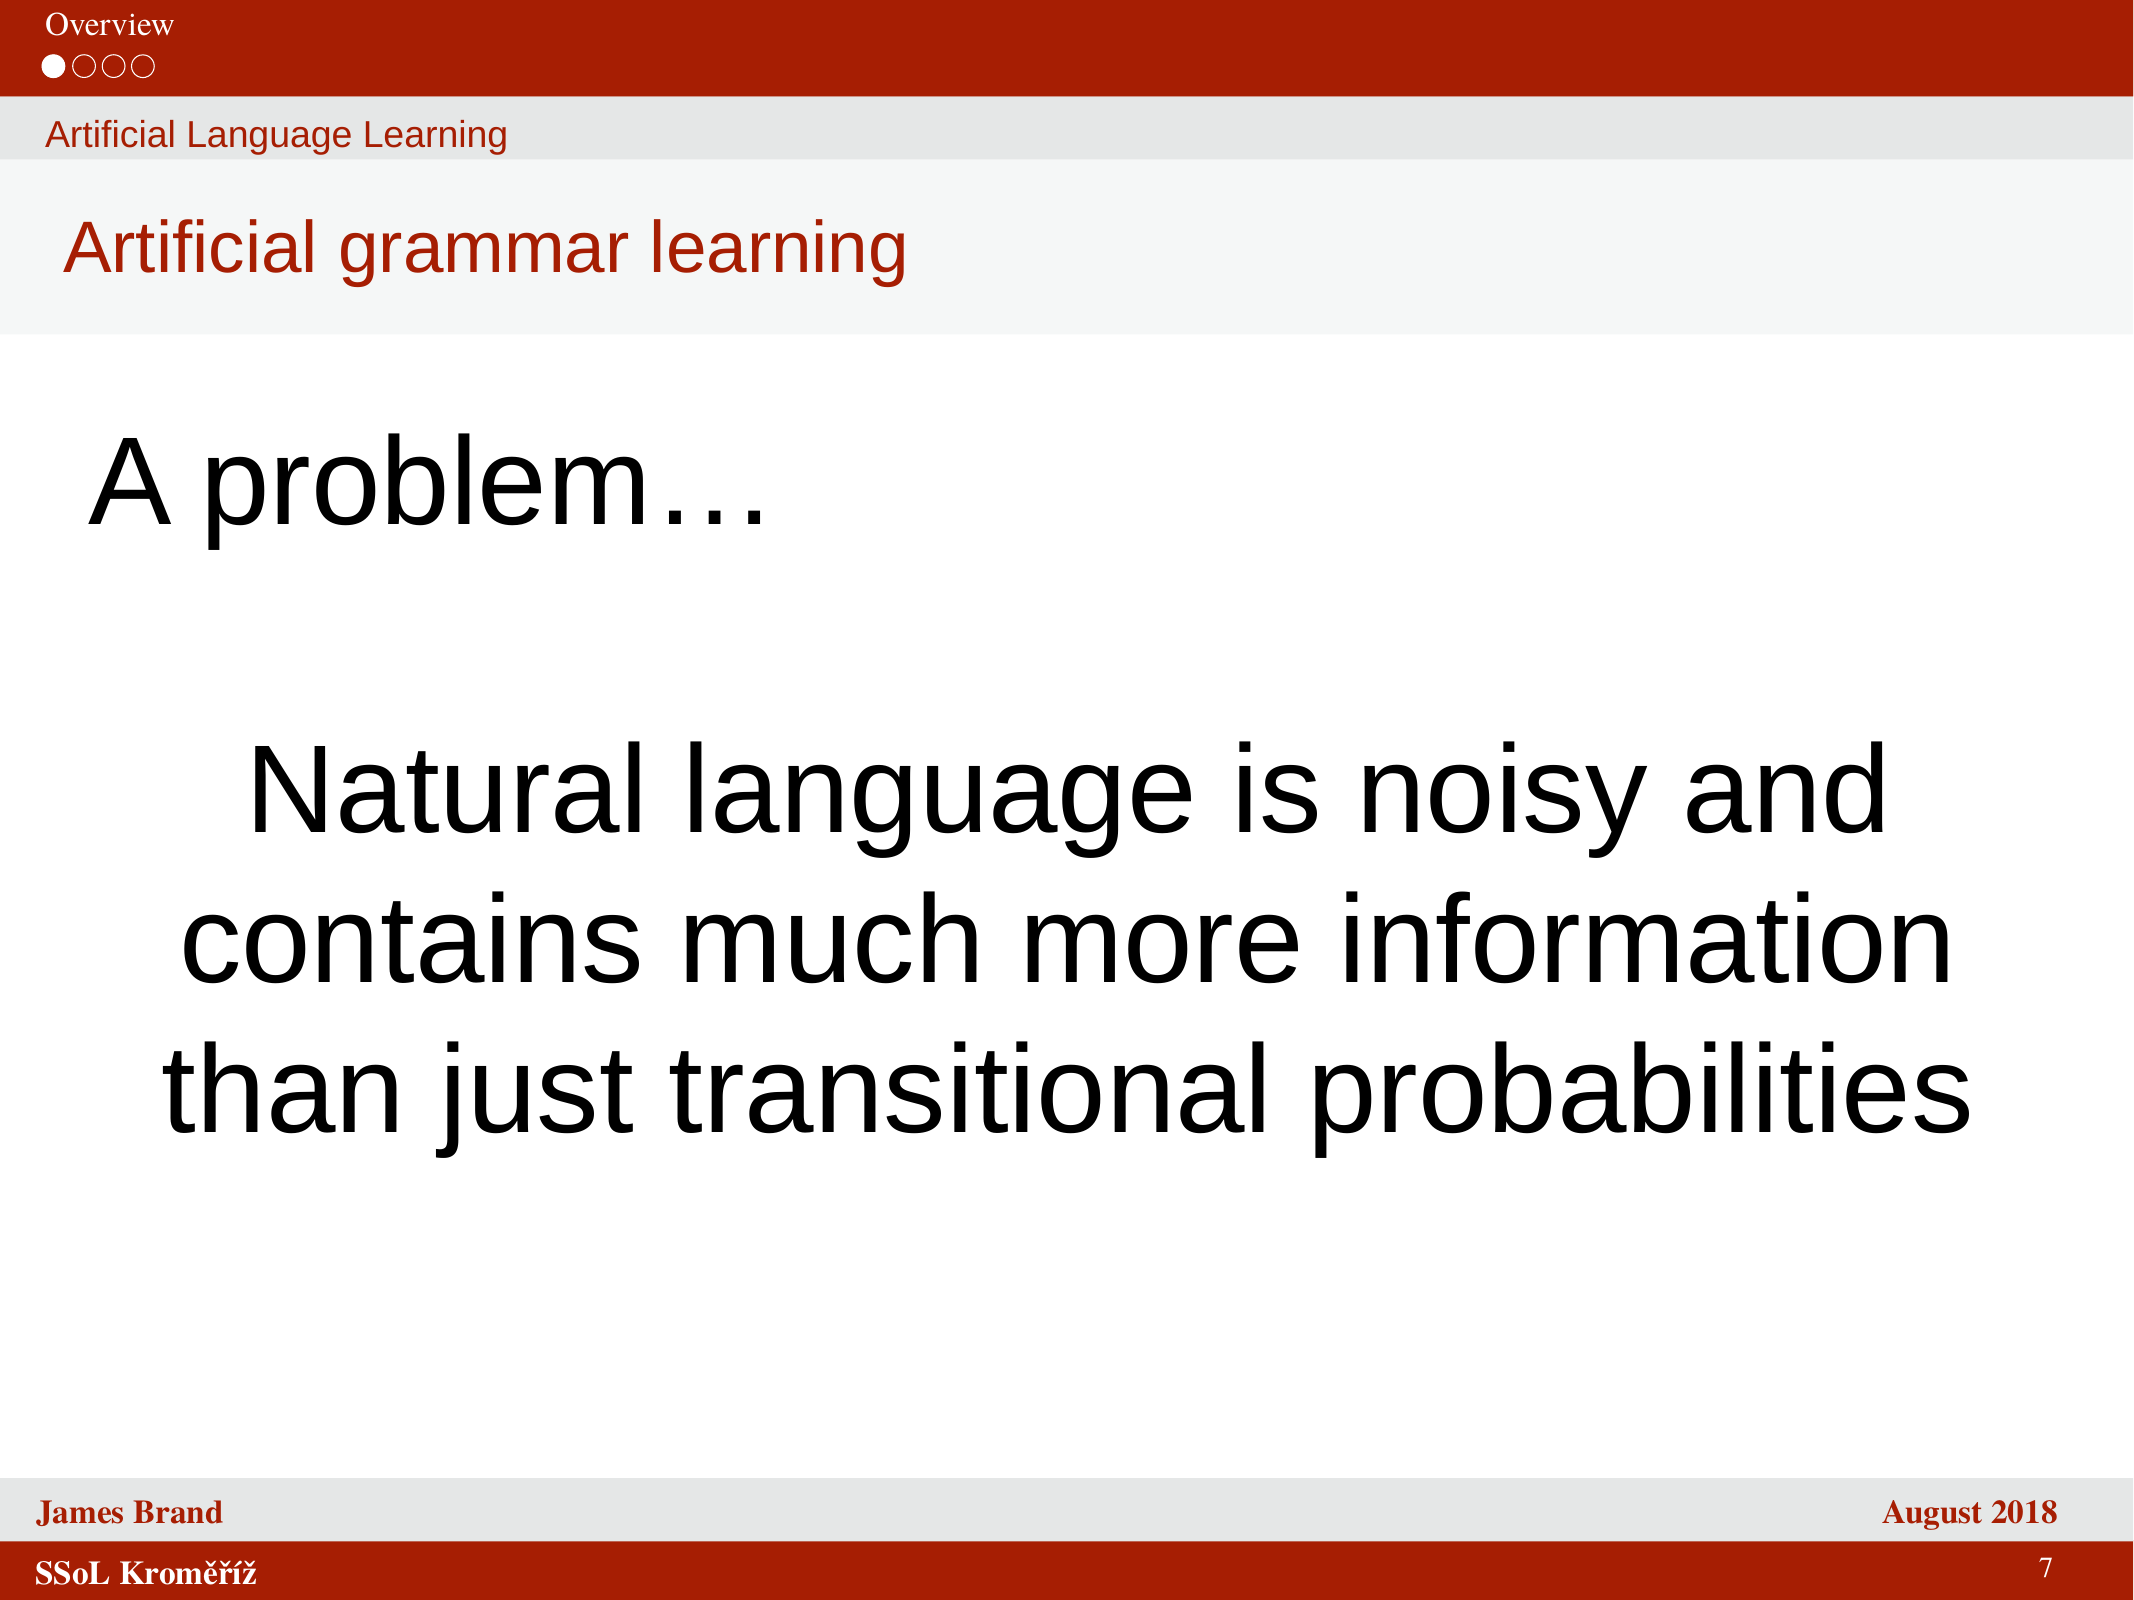

Overview

Artificial Language Learning
Artificial grammar learning
A problem…

Natural language is noisy and contains much more information than just transitional probabilities
7